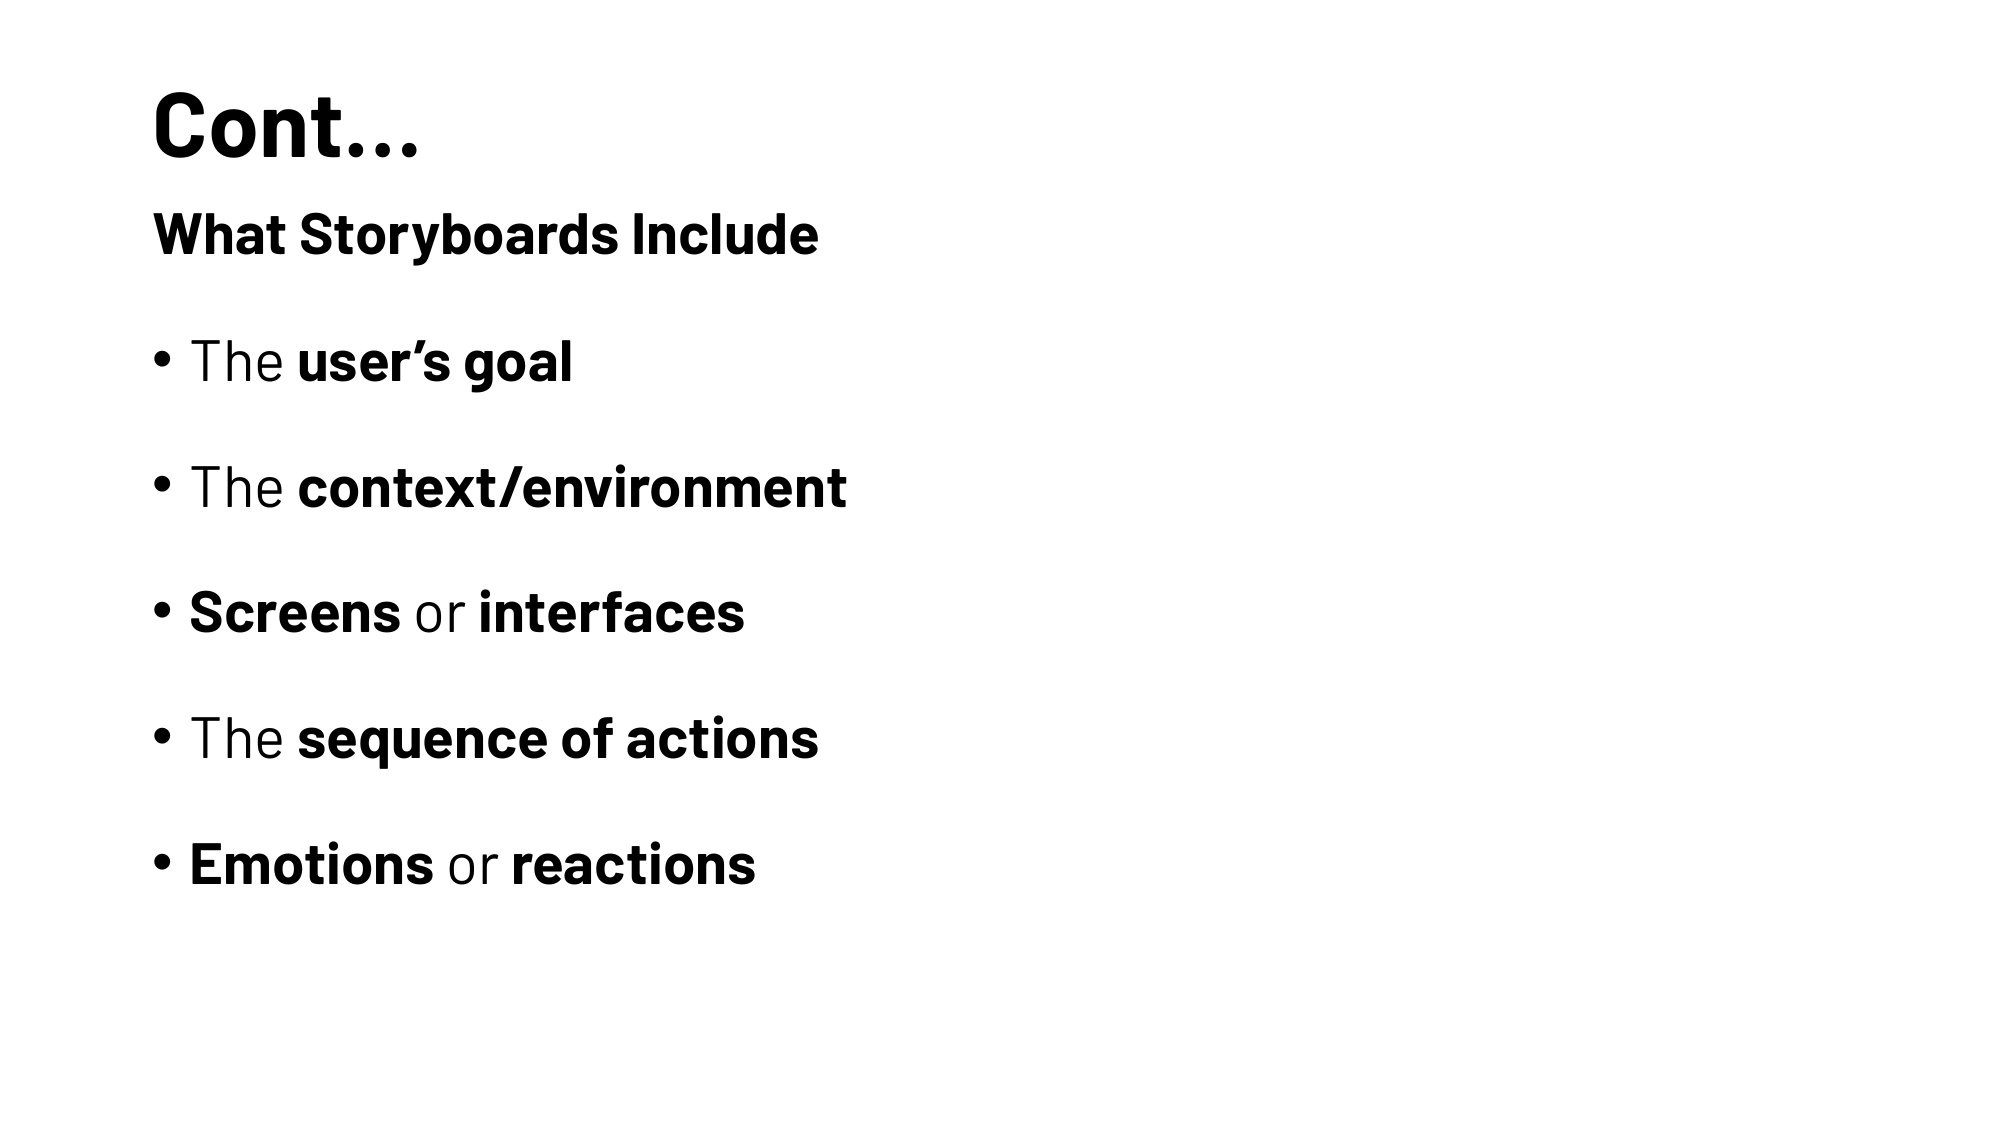

# Cont…
What Storyboards Include
The user’s goal
The context/environment
Screens or interfaces
The sequence of actions
Emotions or reactions